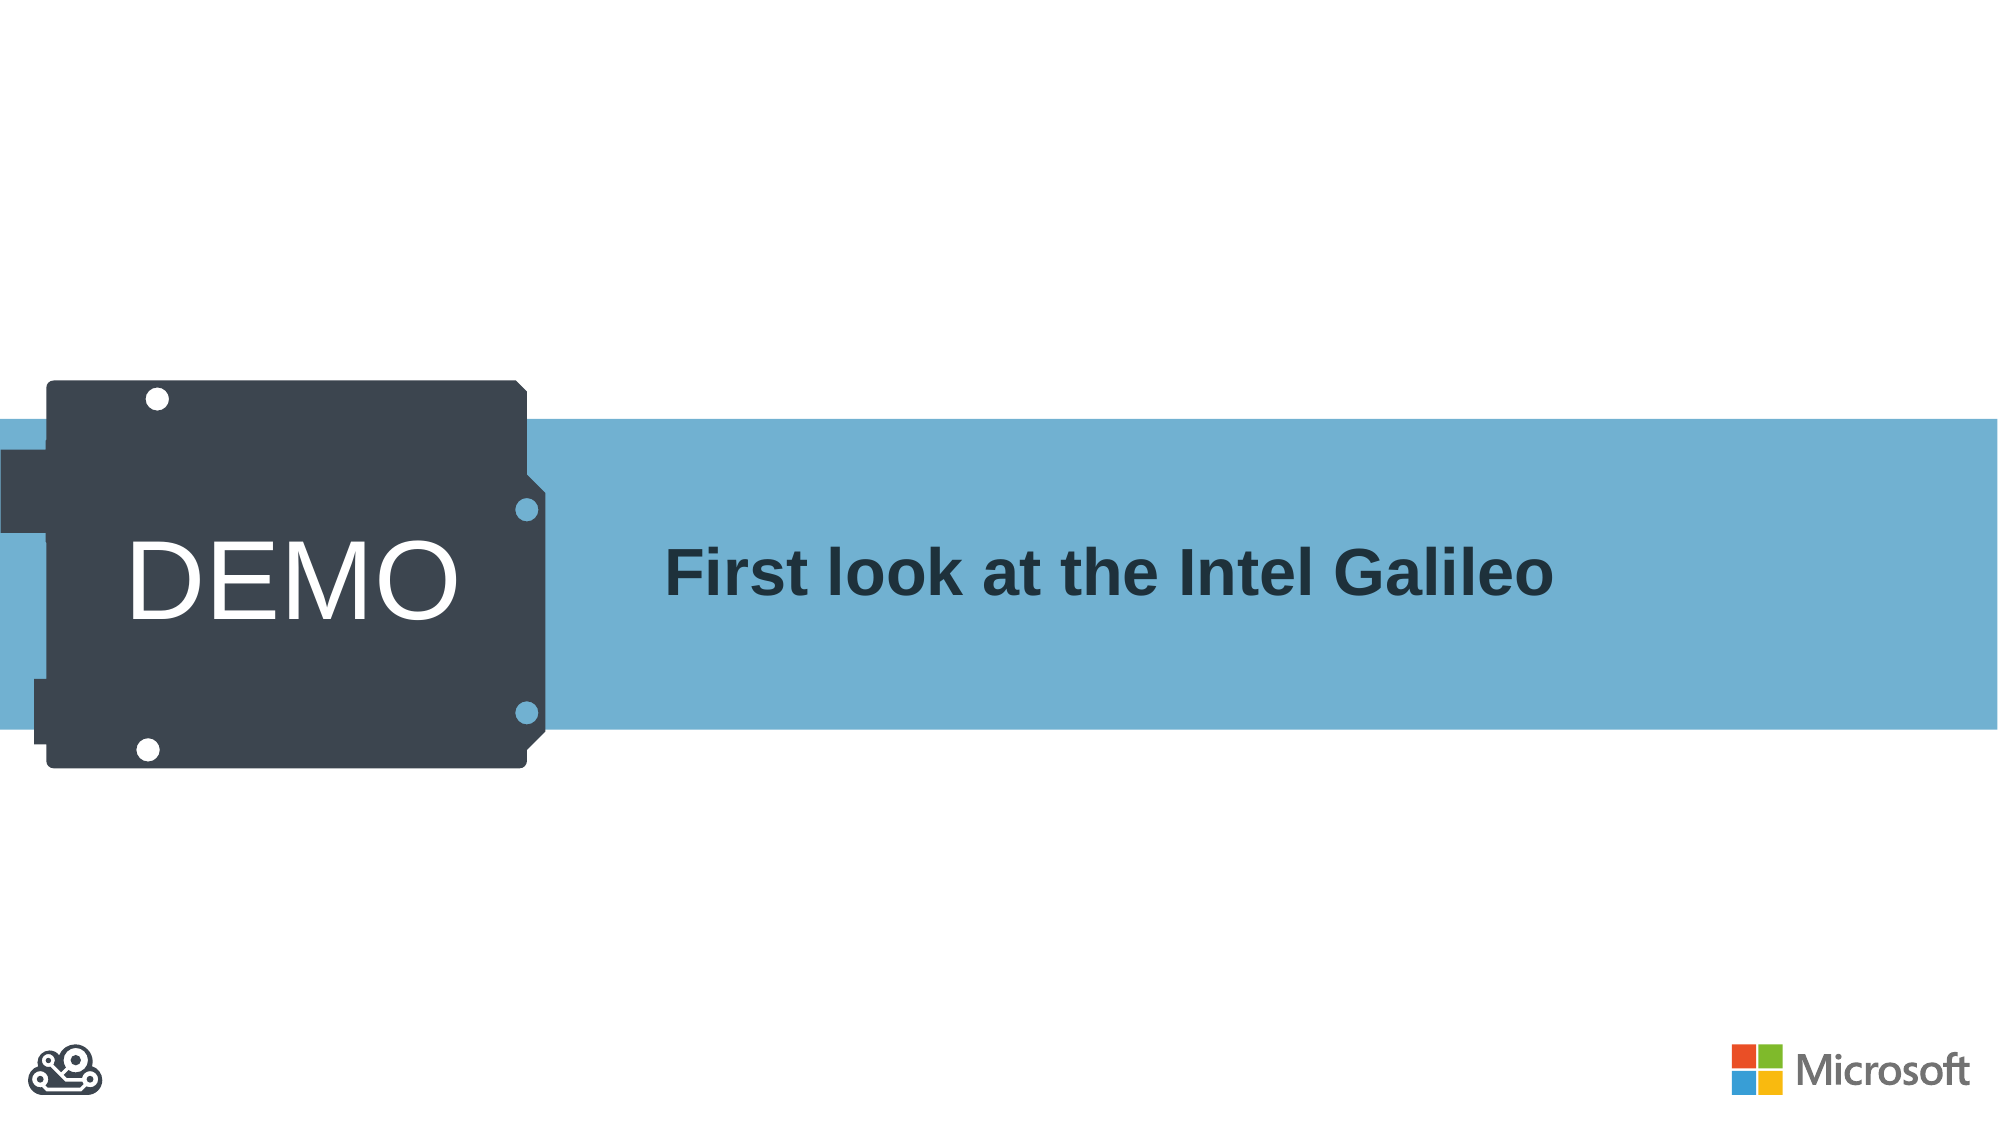

# First look at the Intel Galileo